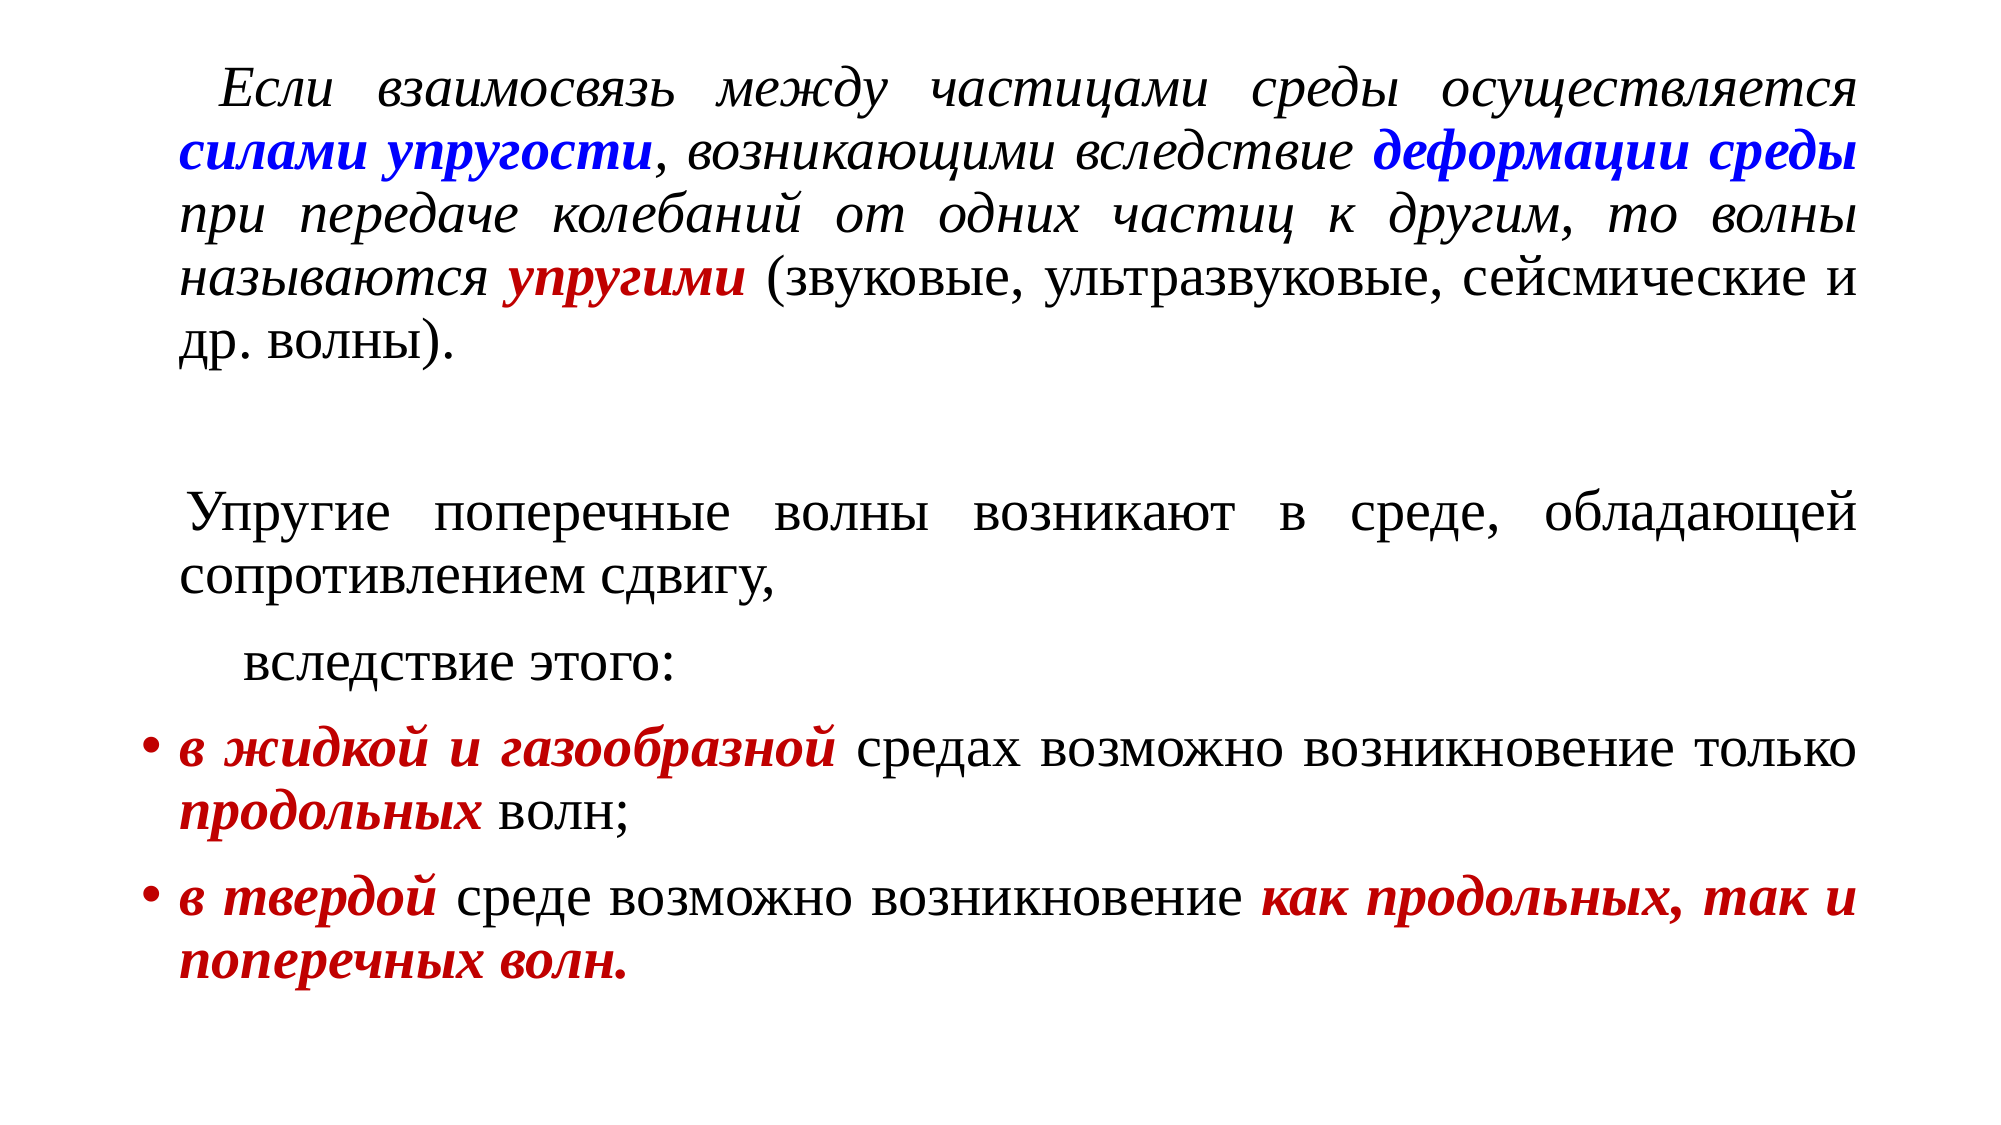

Если взаимосвязь между частицами среды осуществляется силами упругости, возникающими вследствие деформации среды при передаче колебаний от одних частиц к другим, то волны называются упругими (звуковые, ультразвуковые, сейсмические и др. волны).

 Упругие поперечные волны возникают в среде, обладающей сопротивлением сдвигу,
       вследствие этого:
в жидкой и газообразной средах возможно возникновение только продольных волн;
в твердой среде возможно возникновение как продольных, так и поперечных волн.